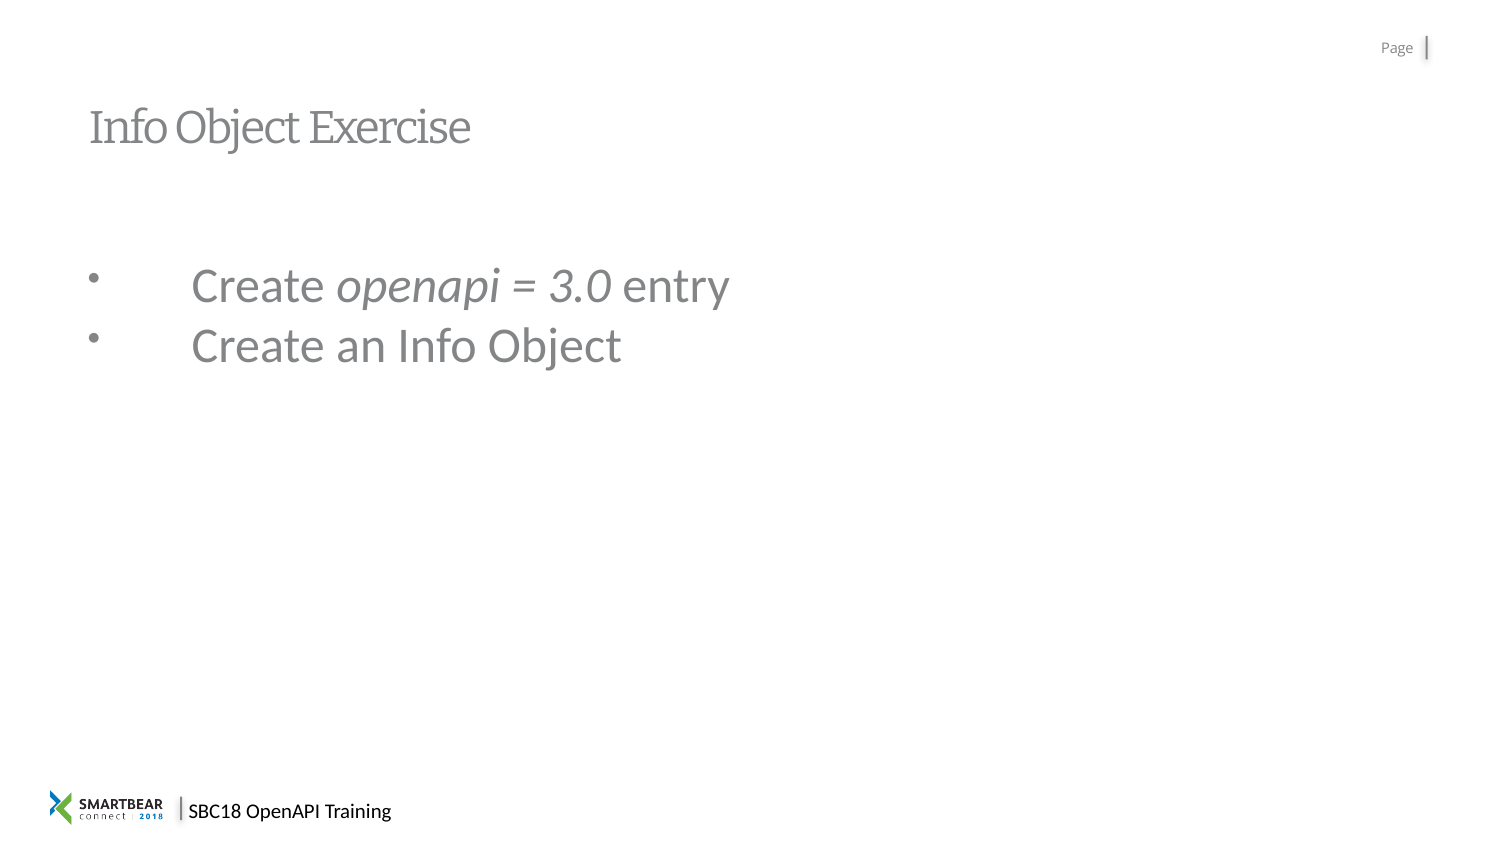

# Info Object Exercise
Create openapi = 3.0 entry
Create an Info Object
SBC18 OpenAPI Training